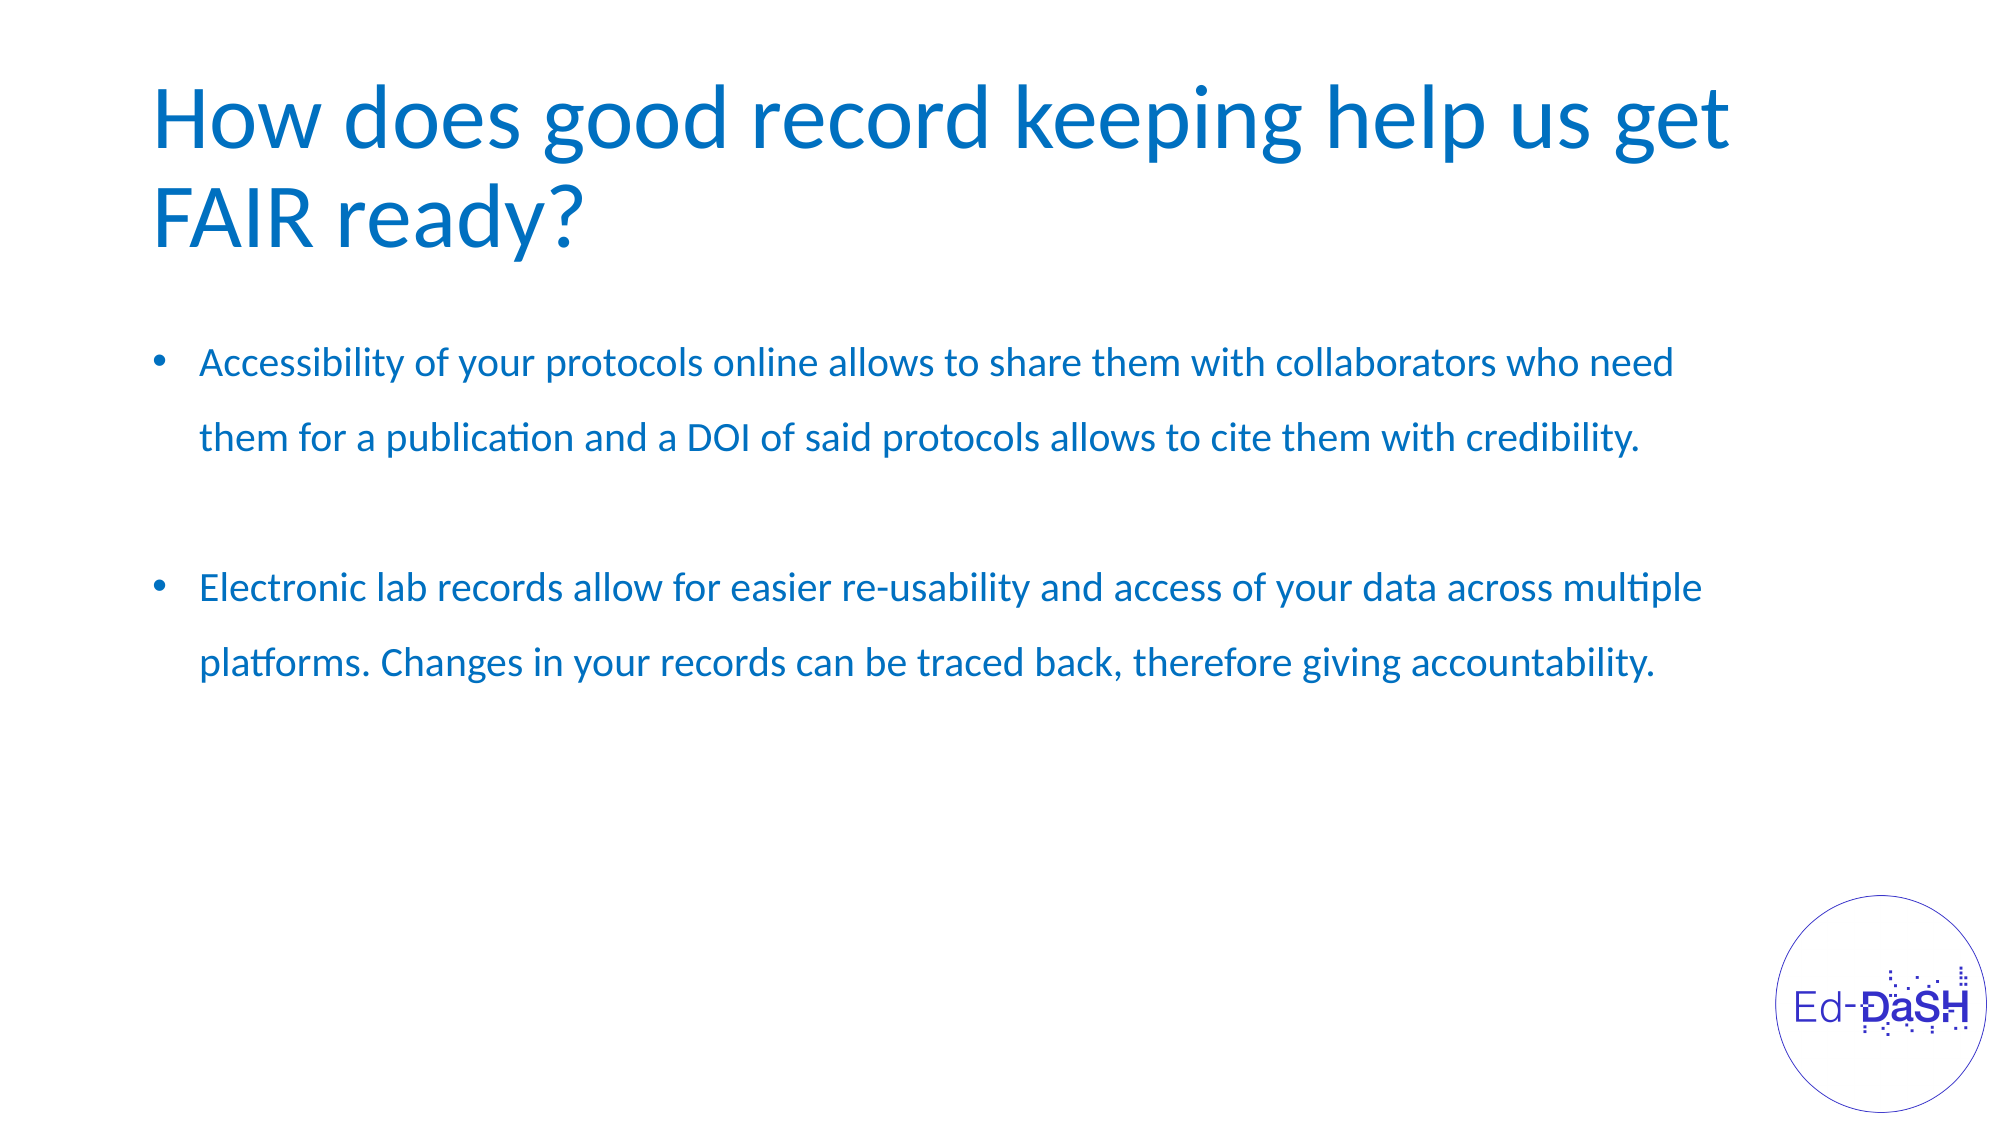

# How does good record keeping help us get FAIR ready?
Accessibility of your protocols online allows to share them with collaborators who need them for a publication and a DOI of said protocols allows to cite them with credibility.

Electronic lab records allow for easier re-usability and access of your data across multiple platforms. Changes in your records can be traced back, therefore giving accountability.